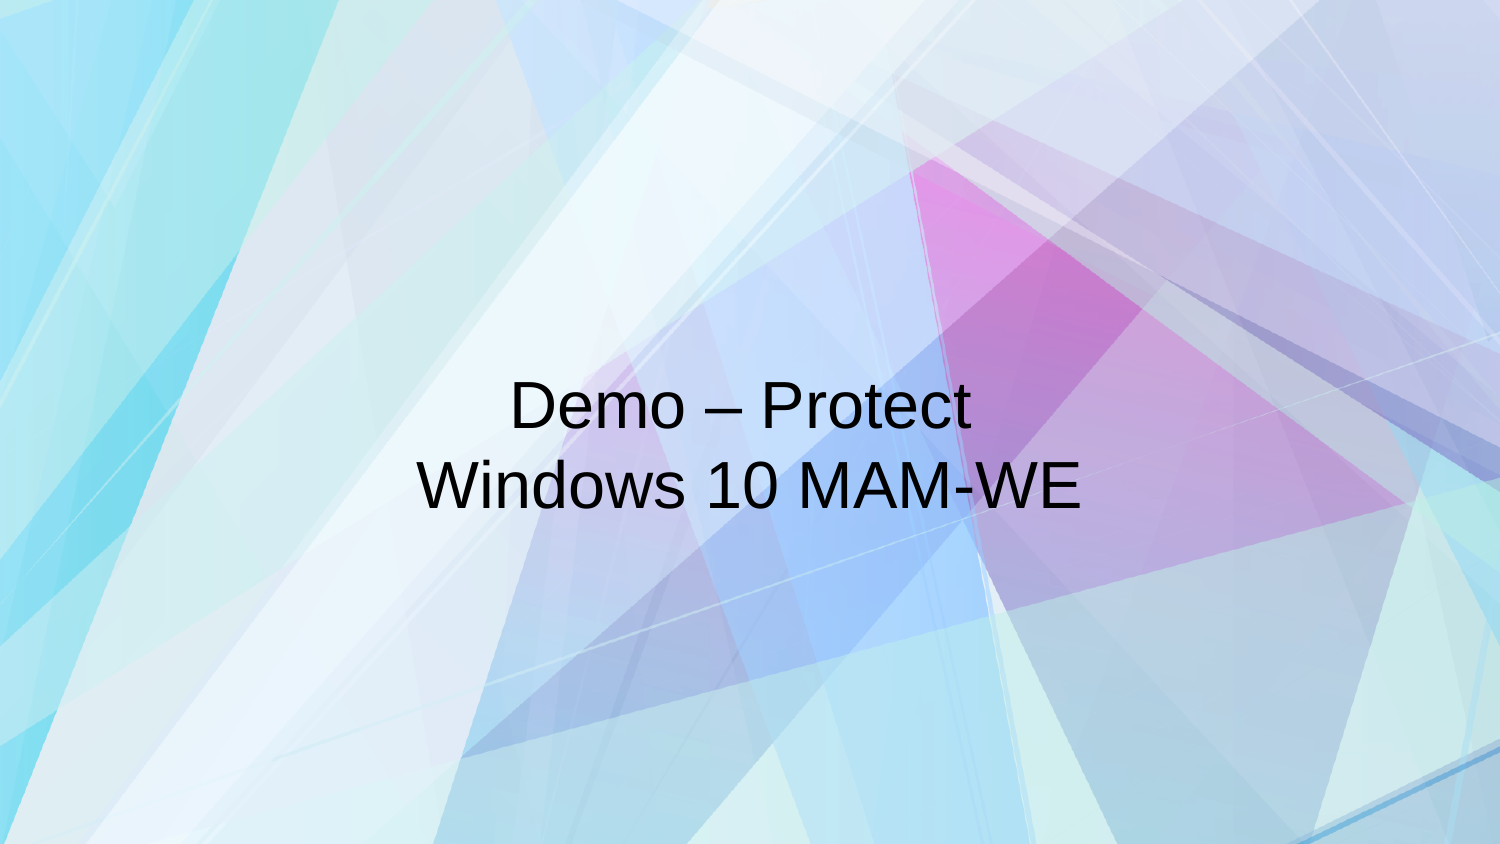

# Demo – Protect Windows 10 MAM-WE